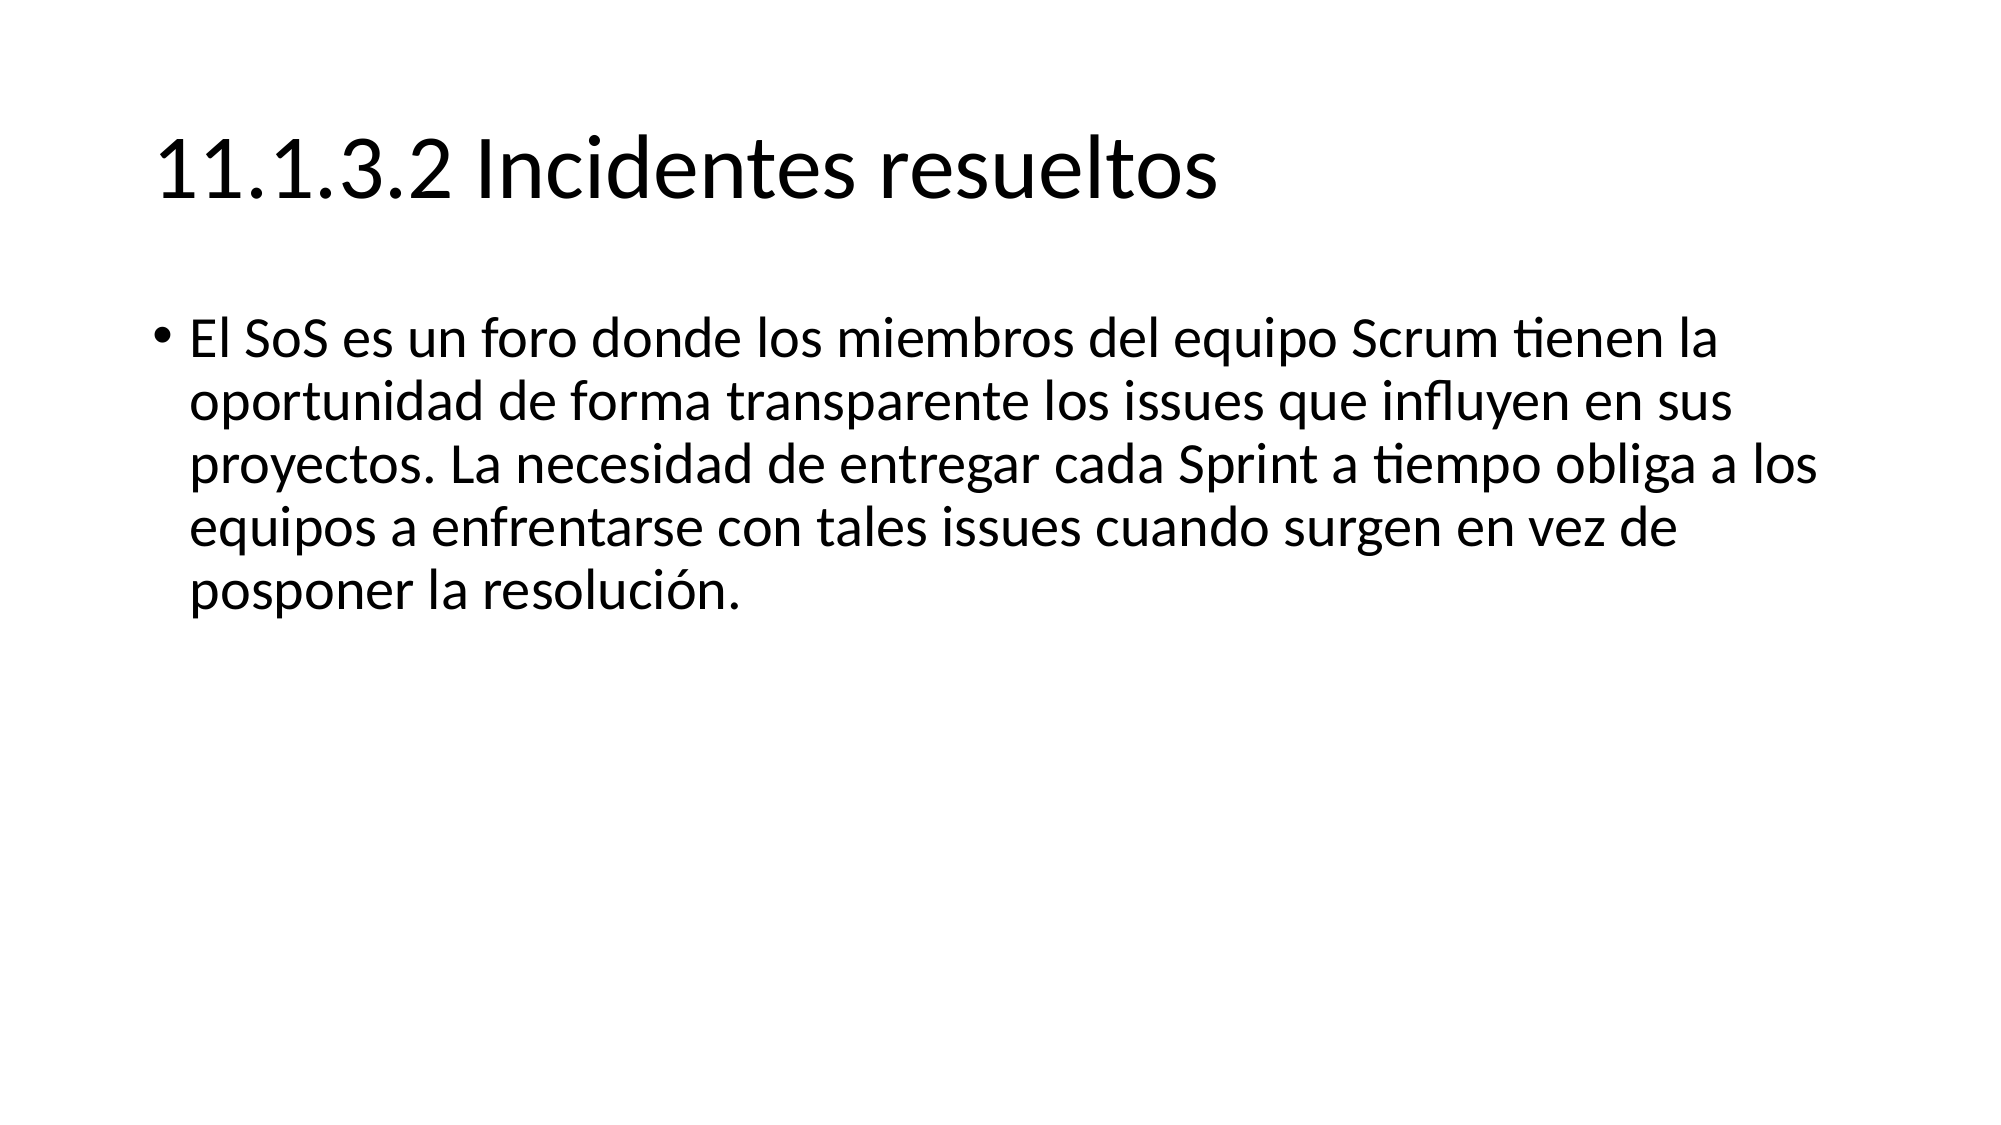

# 11.1.3.2 Incidentes resueltos
El SoS es un foro donde los miembros del equipo Scrum tienen la oportunidad de forma transparente los issues que influyen en sus proyectos. La necesidad de entregar cada Sprint a tiempo obliga a los equipos a enfrentarse con tales issues cuando surgen en vez de posponer la resolución.